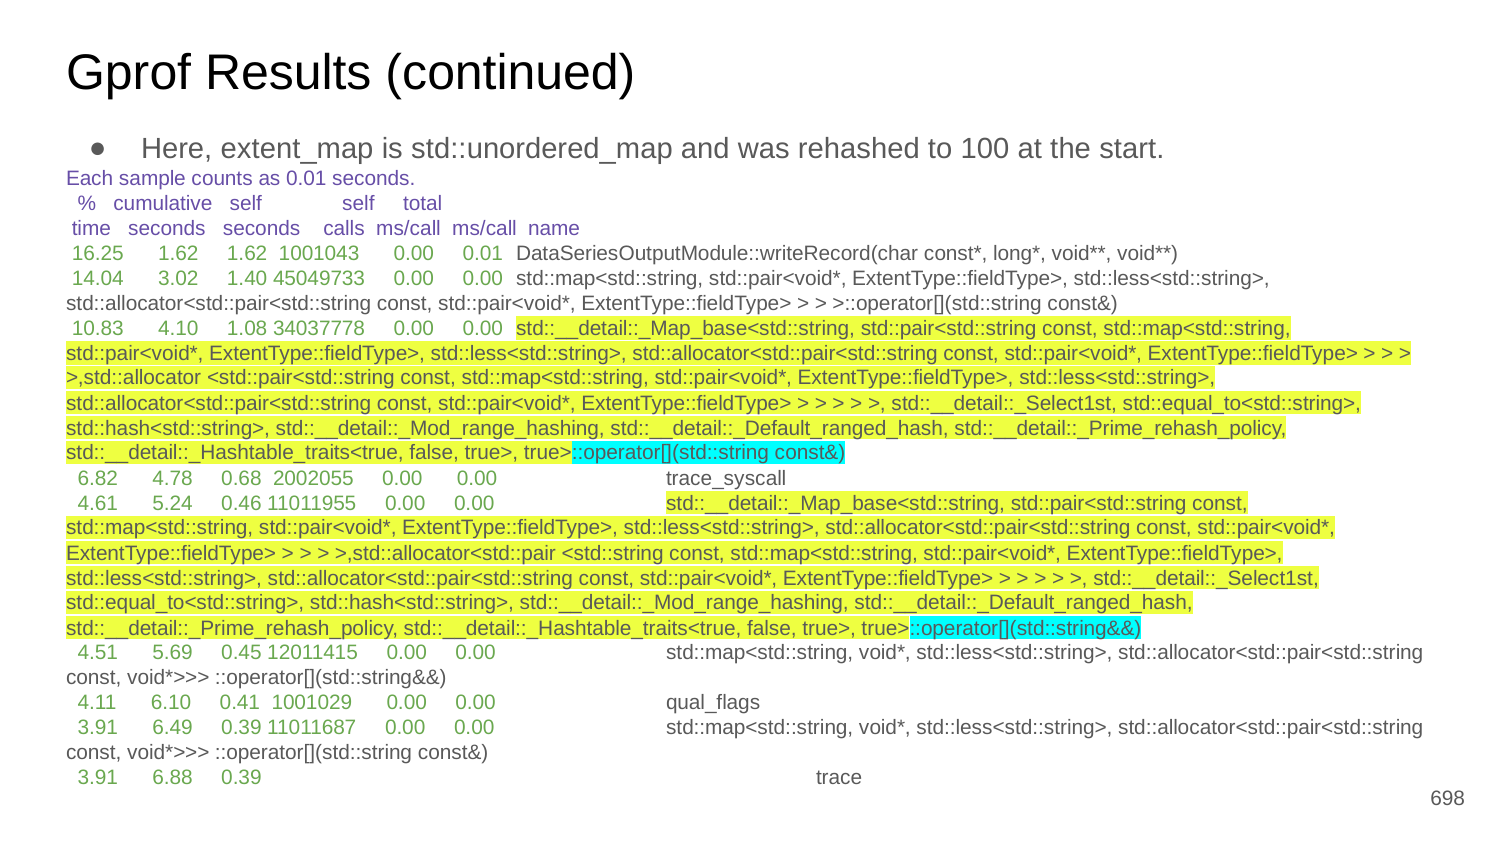

# Gprof Results (continued)
Here, extent_map is std::unordered_map and was rehashed to 100 at the start.
Each sample counts as 0.01 seconds.
  %   cumulative   self              self     total
 time   seconds   seconds    calls  ms/call  ms/call  name
 16.25      1.62     1.62  1001043      0.00     0.01  	DataSeriesOutputModule::writeRecord(char const*, long*, void**, void**)
 14.04      3.02     1.40 45049733     0.00     0.00  	std::map<std::string, std::pair<void*, ExtentType::fieldType>, std::less<std::string>, std::allocator<std::pair<std::string const, std::pair<void*, ExtentType::fieldType> > > >::operator[](std::string const&)
 10.83      4.10     1.08 34037778     0.00     0.00  	std::__detail::_Map_base<std::string, std::pair<std::string const, std::map<std::string, std::pair<void*, ExtentType::fieldType>, std::less<std::string>, std::allocator<std::pair<std::string const, std::pair<void*, ExtentType::fieldType> > > > >,std::allocator <std::pair<std::string const, std::map<std::string, std::pair<void*, ExtentType::fieldType>, std::less<std::string>, std::allocator<std::pair<std::string const, std::pair<void*, ExtentType::fieldType> > > > > >, std::__detail::_Select1st, std::equal_to<std::string>, std::hash<std::string>, std::__detail::_Mod_range_hashing, std::__detail::_Default_ranged_hash, std::__detail::_Prime_rehash_policy, std::__detail::_Hashtable_traits<true, false, true>, true>::operator[](std::string const&)
  6.82      4.78     0.68  2002055     0.00      0.00  		trace_syscall
  4.61      5.24     0.46 11011955     0.00     0.00  		std::__detail::_Map_base<std::string, std::pair<std::string const, std::map<std::string, std::pair<void*, ExtentType::fieldType>, std::less<std::string>, std::allocator<std::pair<std::string const, std::pair<void*, ExtentType::fieldType> > > > >,std::allocator<std::pair <std::string const, std::map<std::string, std::pair<void*, ExtentType::fieldType>, std::less<std::string>, std::allocator<std::pair<std::string const, std::pair<void*, ExtentType::fieldType> > > > > >, std::__detail::_Select1st, std::equal_to<std::string>, std::hash<std::string>, std::__detail::_Mod_range_hashing, std::__detail::_Default_ranged_hash, std::__detail::_Prime_rehash_policy, std::__detail::_Hashtable_traits<true, false, true>, true>::operator[](std::string&&)
  4.51      5.69     0.45 12011415     0.00     0.00  		std::map<std::string, void*, std::less<std::string>, std::allocator<std::pair<std::string const, void*>>> ::operator[](std::string&&)
  4.11      6.10     0.41  1001029      0.00     0.00  		qual_flags
  3.91      6.49     0.39 11011687     0.00     0.00  		std::map<std::string, void*, std::less<std::string>, std::allocator<std::pair<std::string const, void*>>> ::operator[](std::string const&)
  3.91      6.88     0.39                             			trace

698